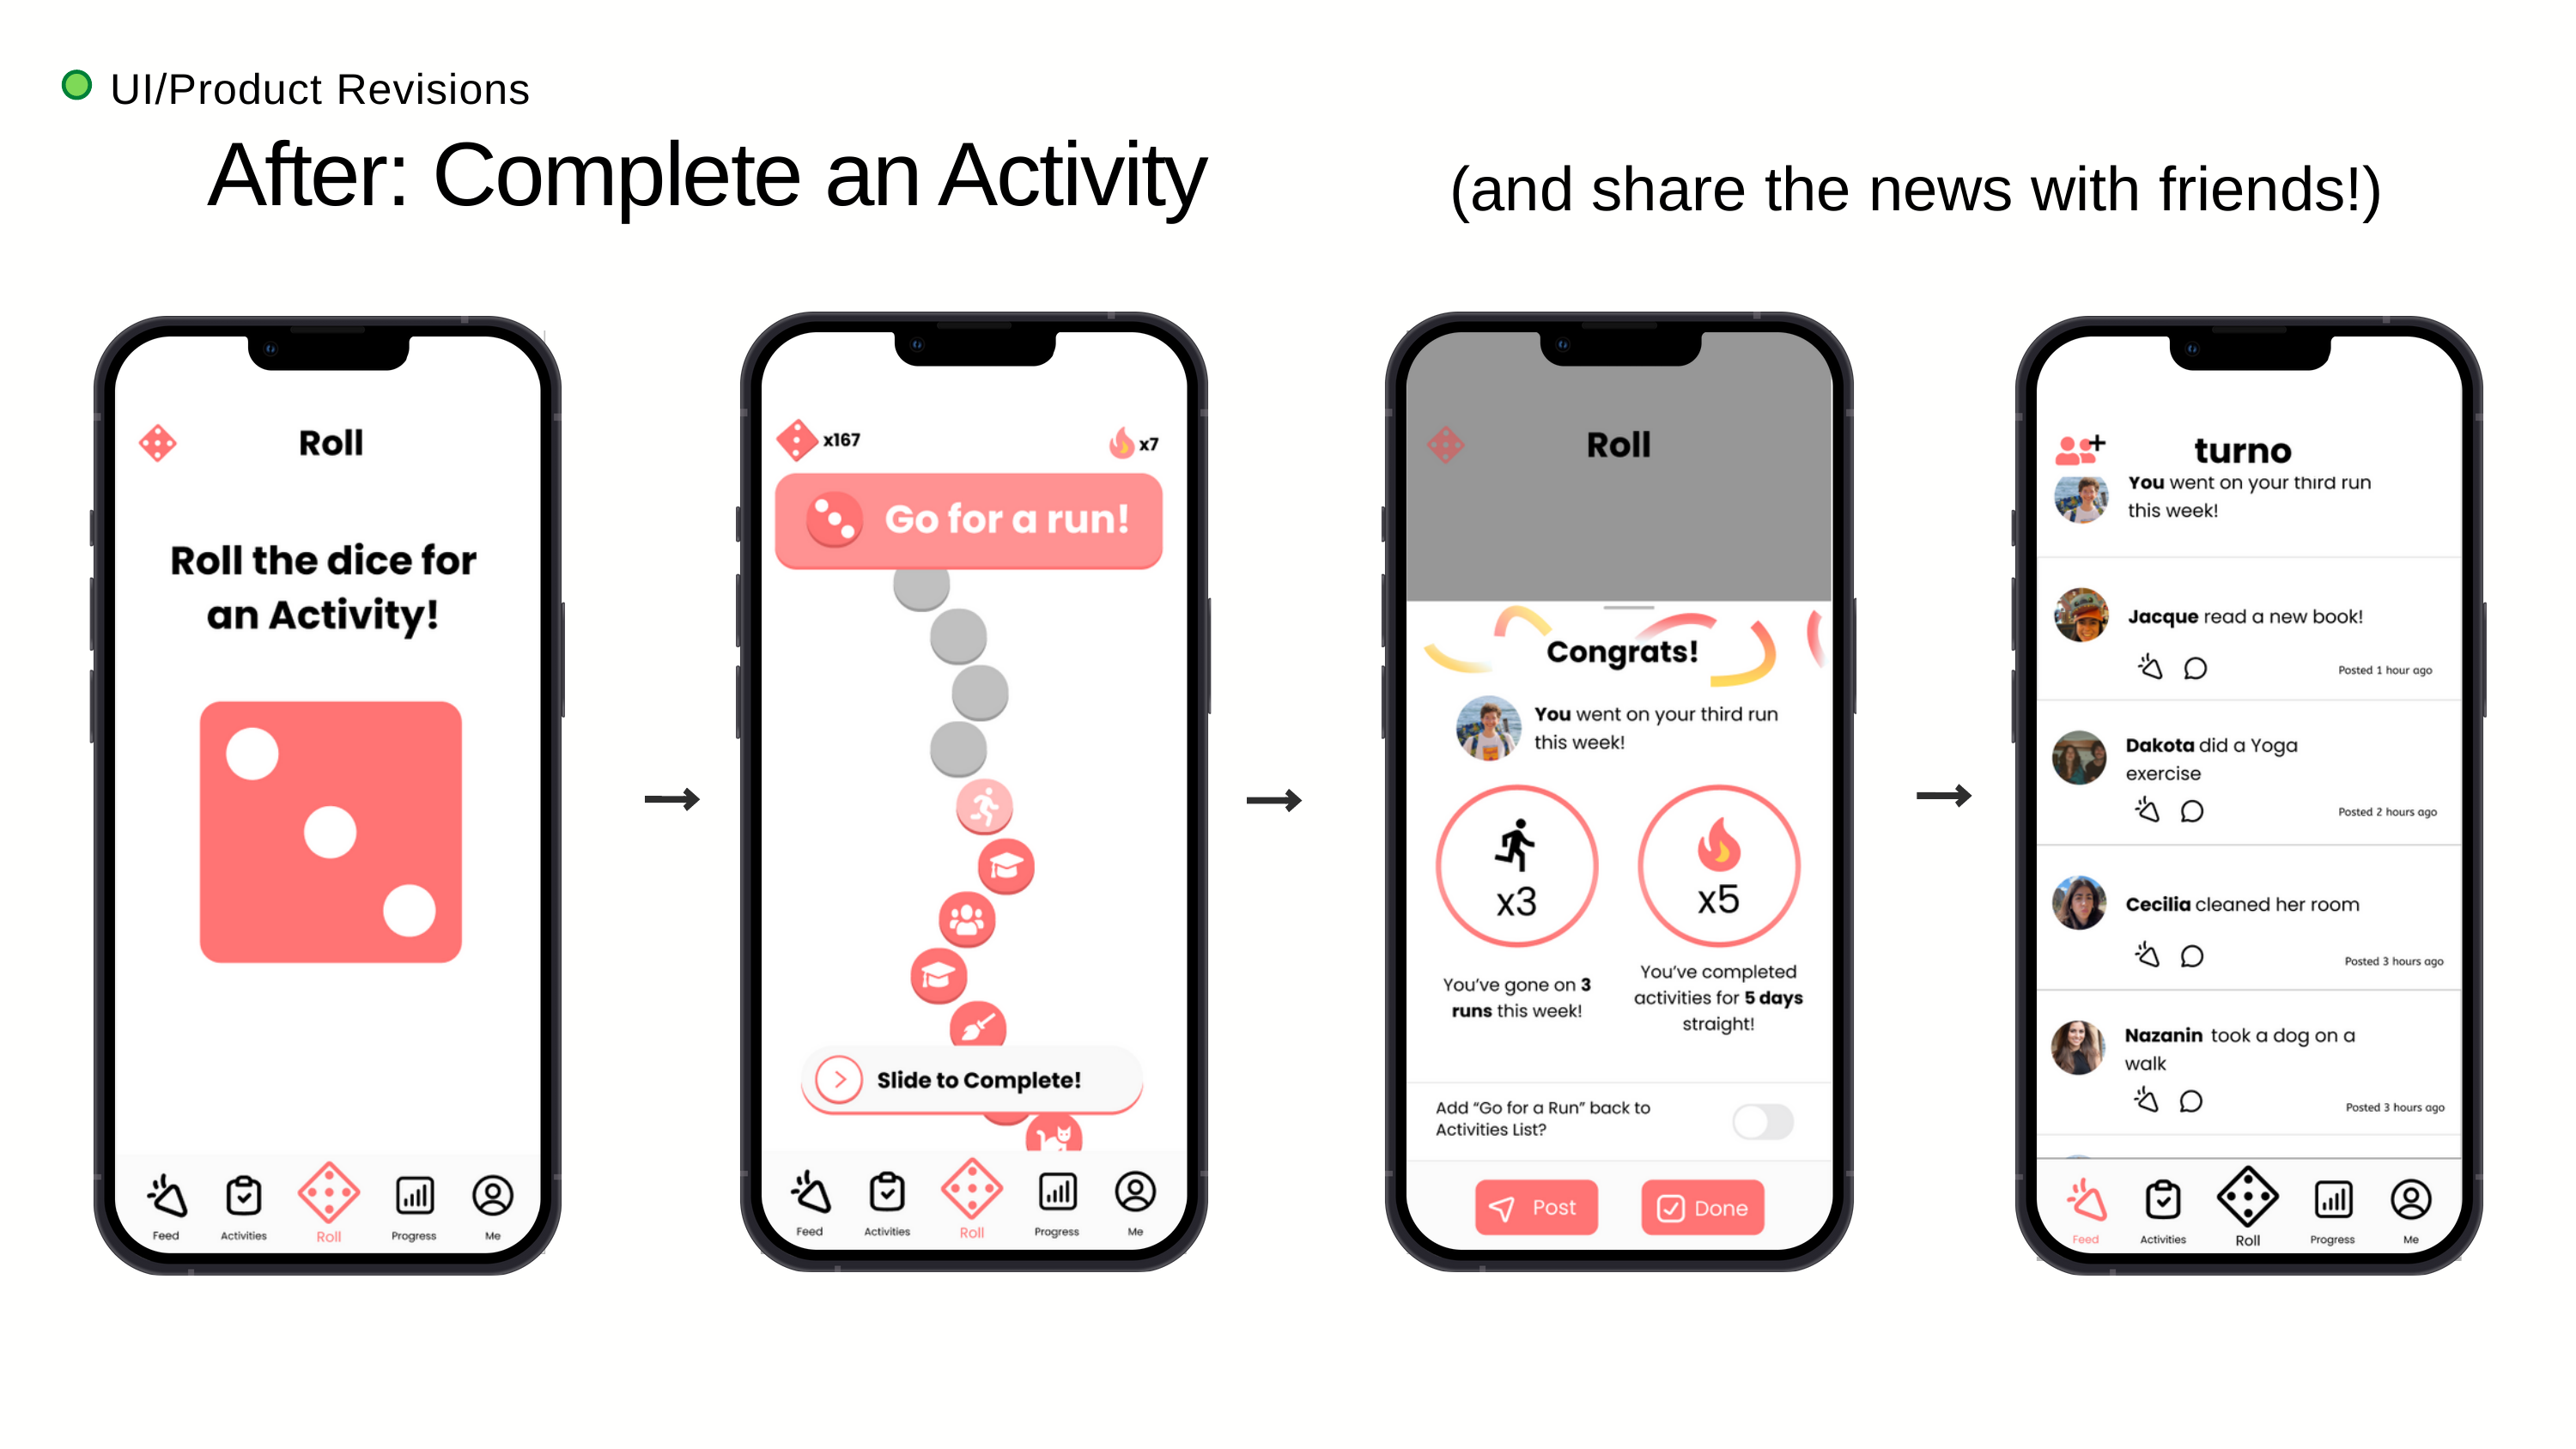

UI/Product Revisions

After: Complete an Activity
(and share the news with friends!)